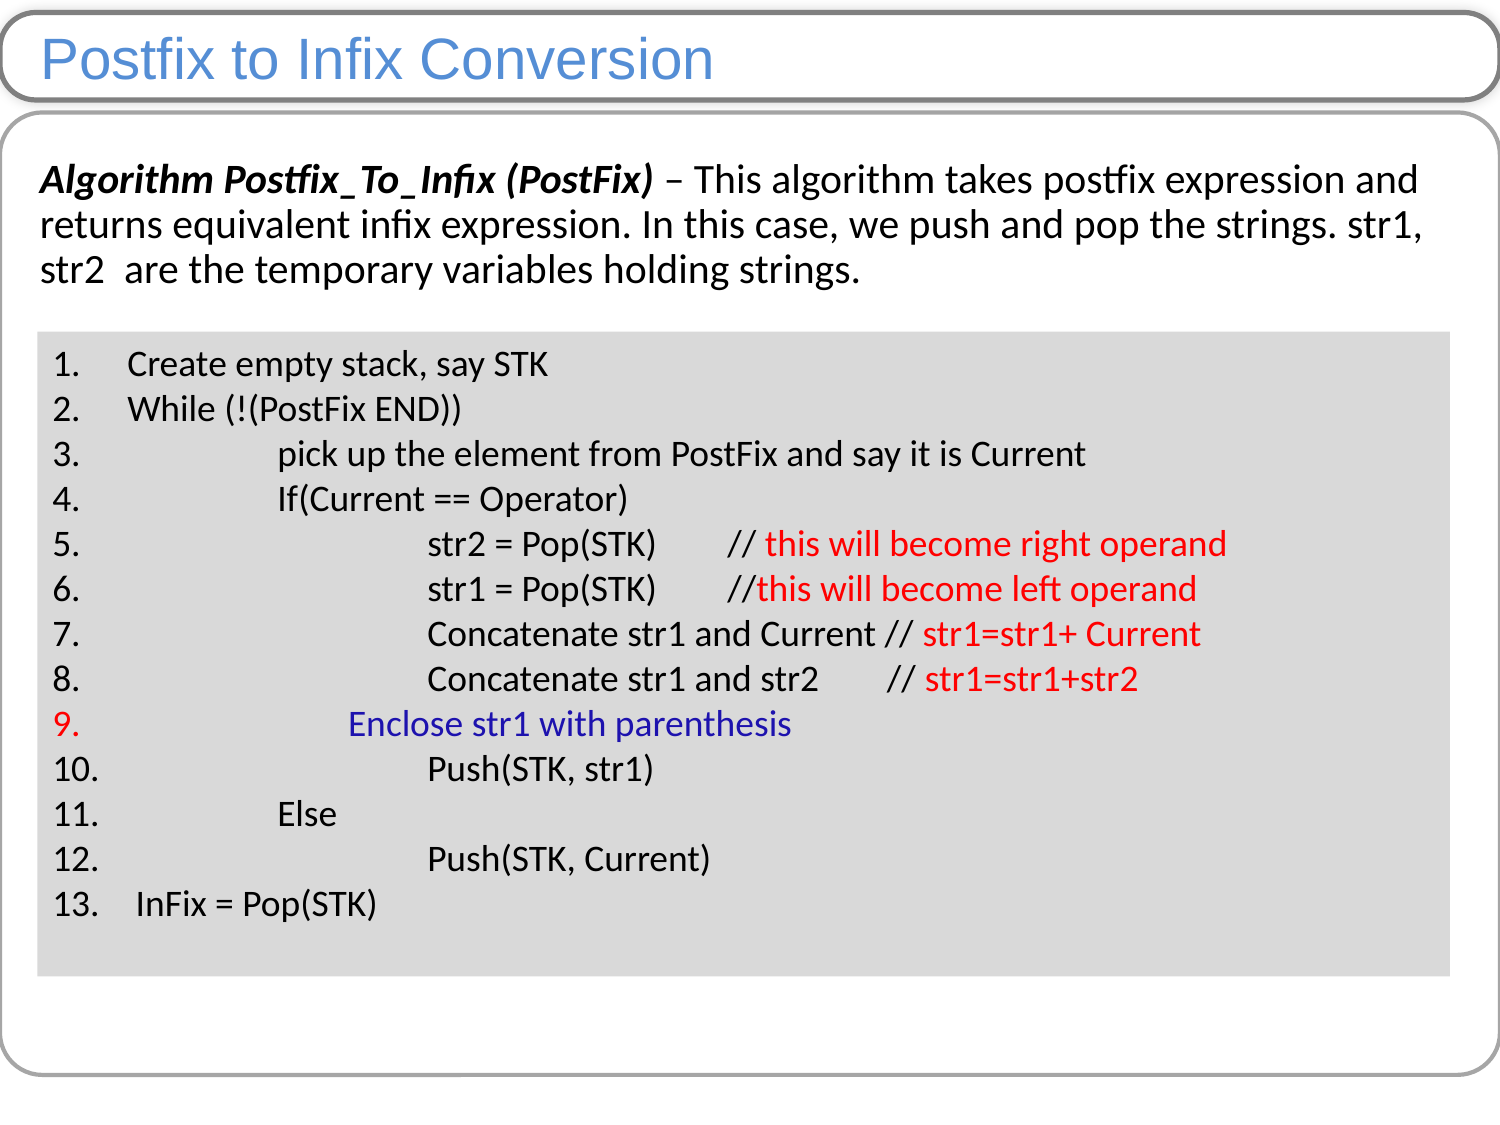

Postfix to Infix Conversion

Algorithm Postfix_To_Infix (PostFix) – This algorithm takes postfix expression and returns equivalent infix expression. In this case, we push and pop the strings. str1, str2  are the temporary variables holding strings.

Create empty stack, say STK
While (!(PostFix END))
 	pick up the element from PostFix and say it is Current
 	If(Current == Operator)
 		str2 = Pop(STK)  	// this will become right operand
 		str1 = Pop(STK)	//this will become left operand
 		Concatenate str1 and Current // str1=str1+ Current
 		Concatenate str1 and str2        // str1=str1+str2
                          Enclose str1 with parenthesis
 		Push(STK, str1)
 	Else
 		Push(STK, Current)
 InFix = Pop(STK)